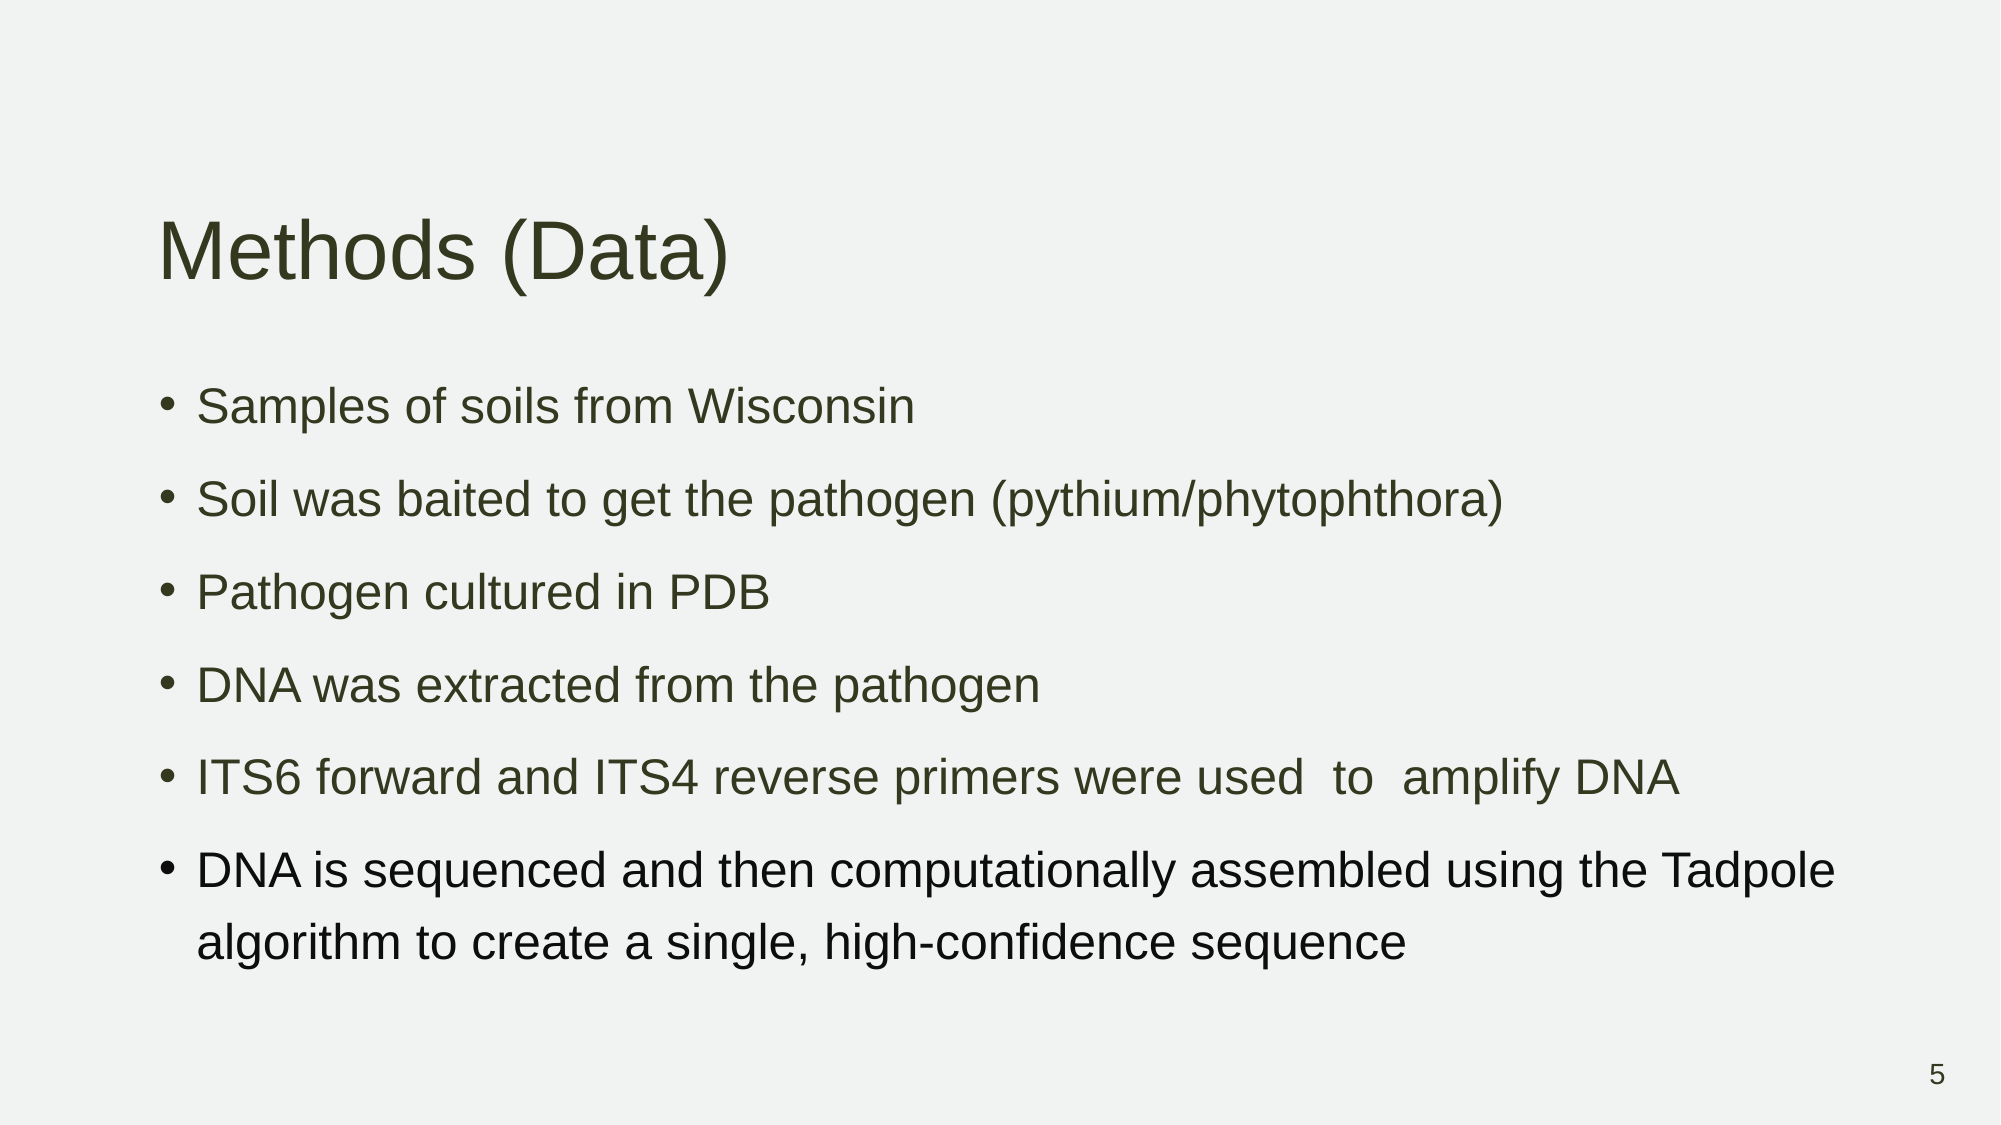

# Methods (Data)
Samples of soils from Wisconsin
Soil was baited to get the pathogen (pythium/phytophthora)
Pathogen cultured in PDB
DNA was extracted from the pathogen
ITS6 forward and ITS4 reverse primers were used  to  amplify DNA
DNA is sequenced and then computationally assembled using the Tadpole algorithm to create a single, high-confidence sequence

5